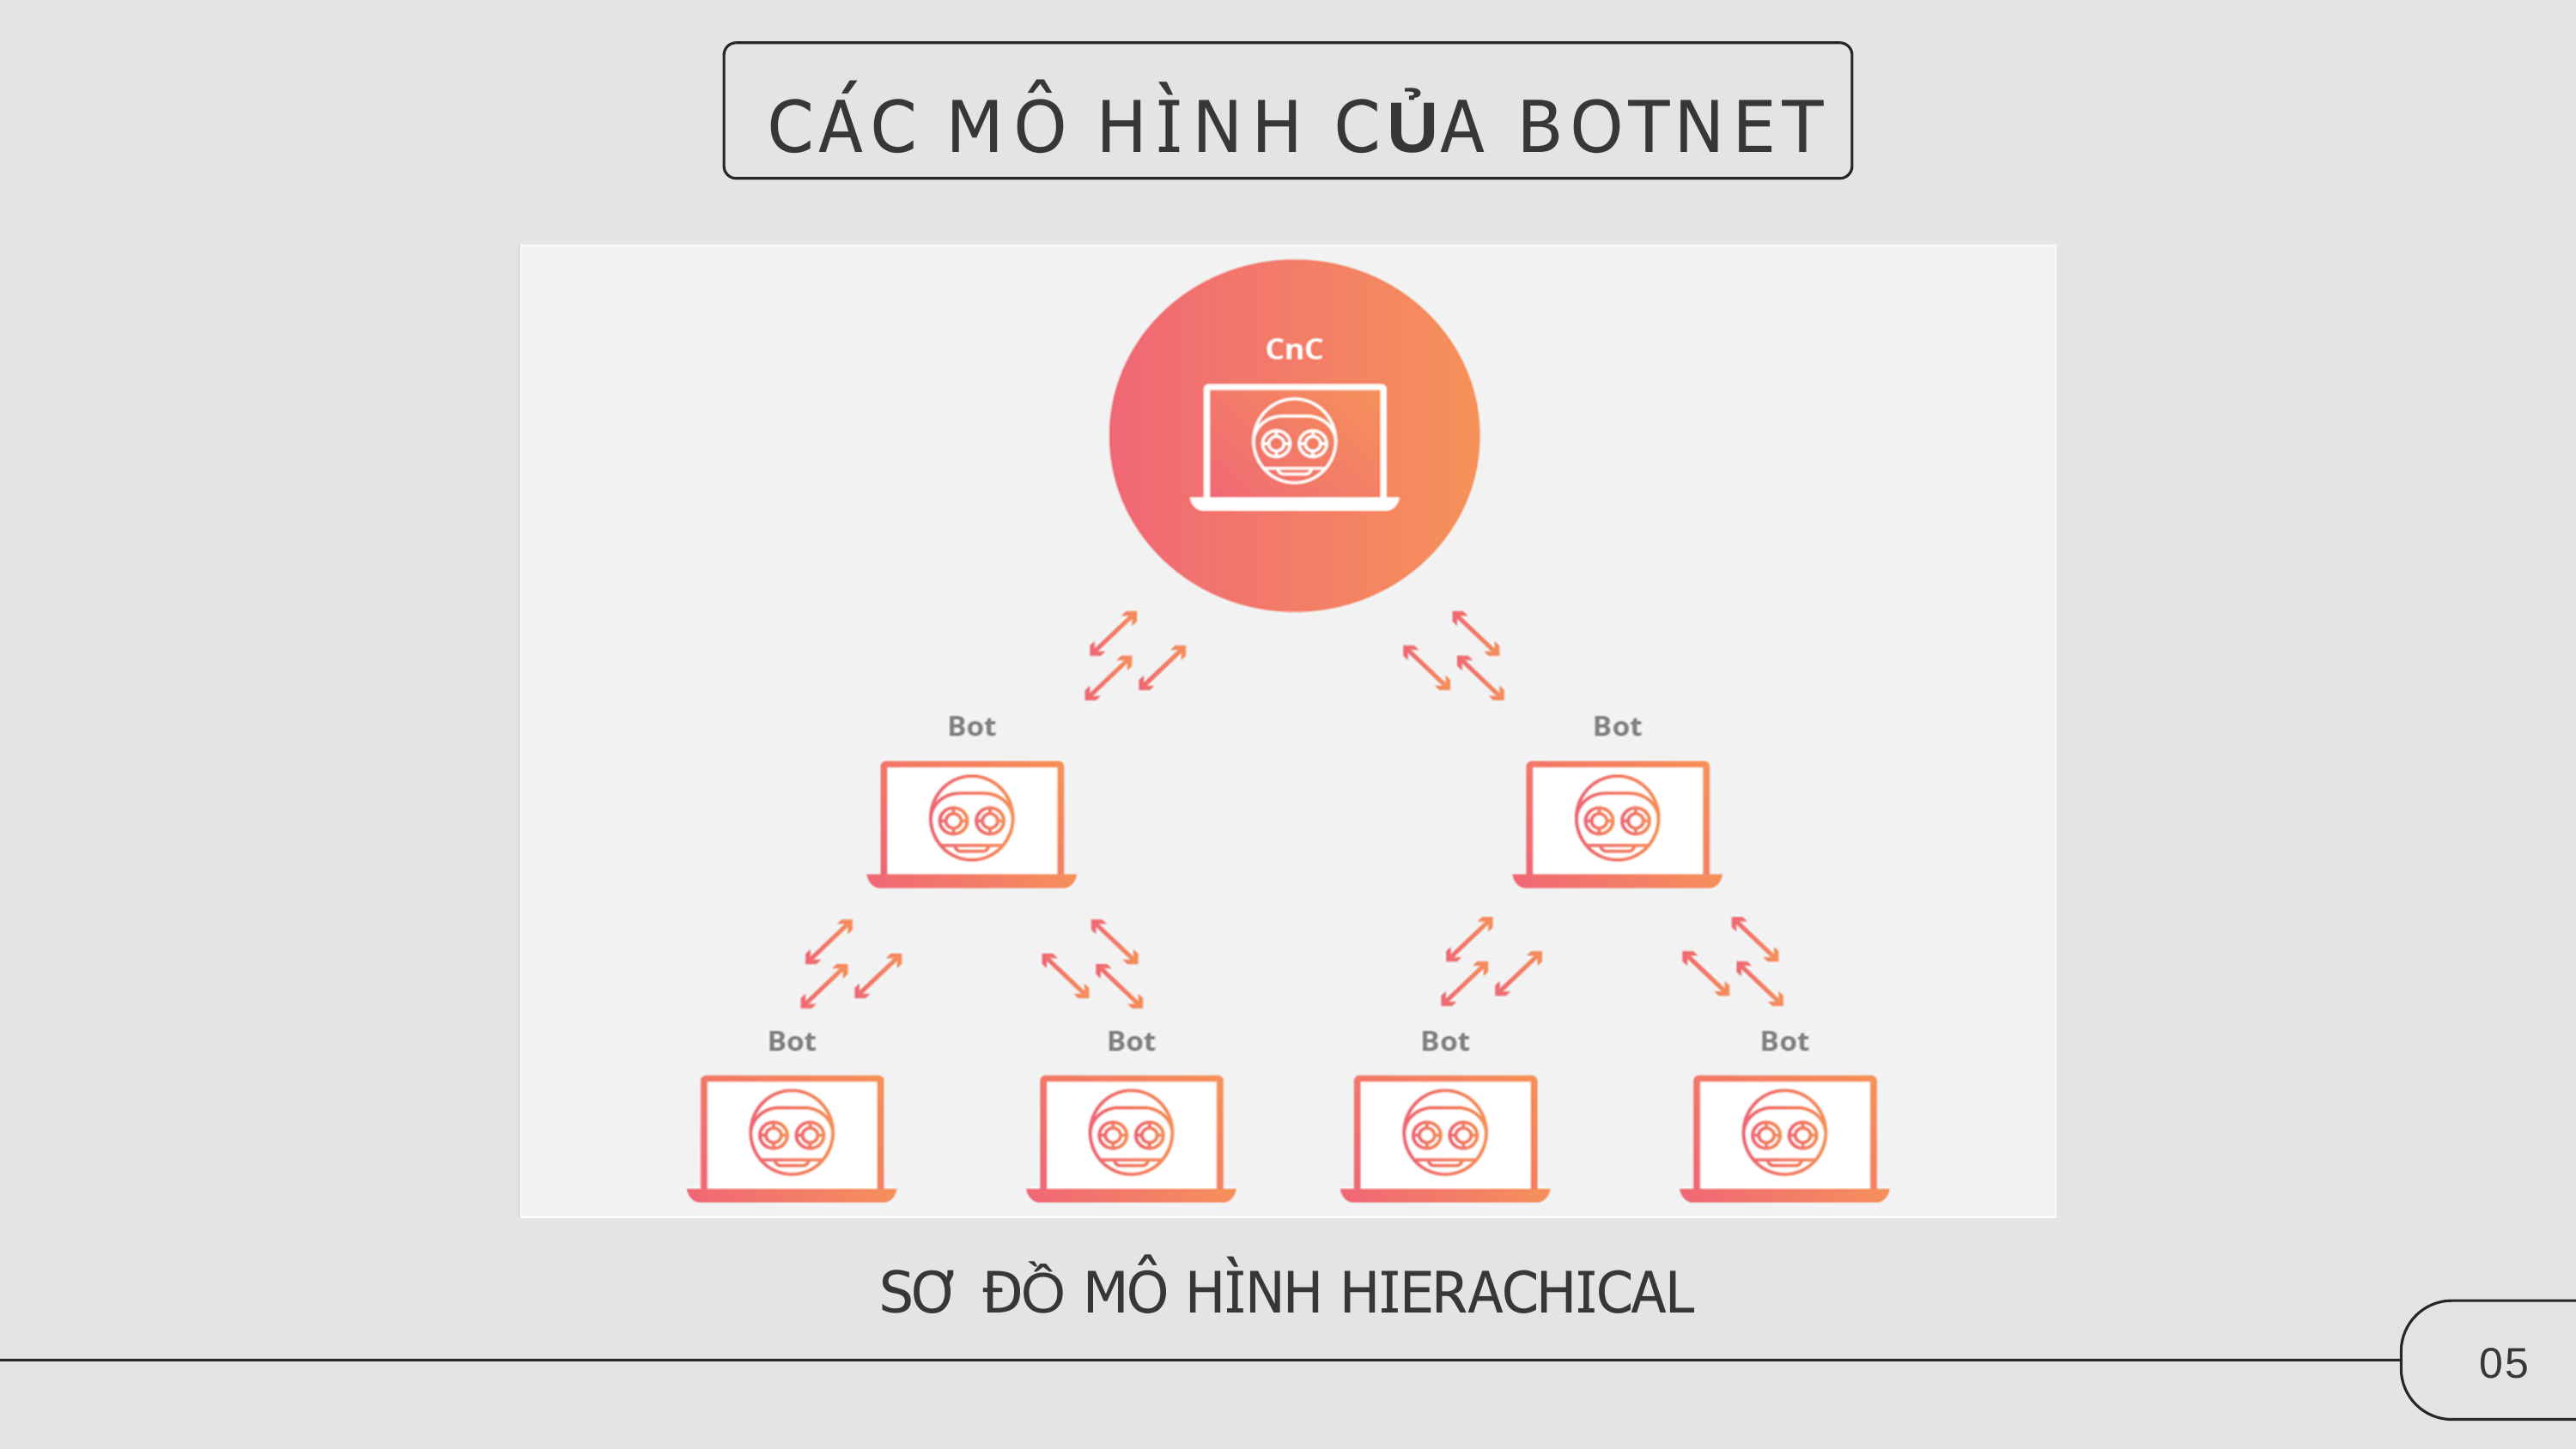

CÁC MÔ HÌNH CỦA BOTNET

SƠ ĐỒ MÔ HÌNH HIERACHICAL

05